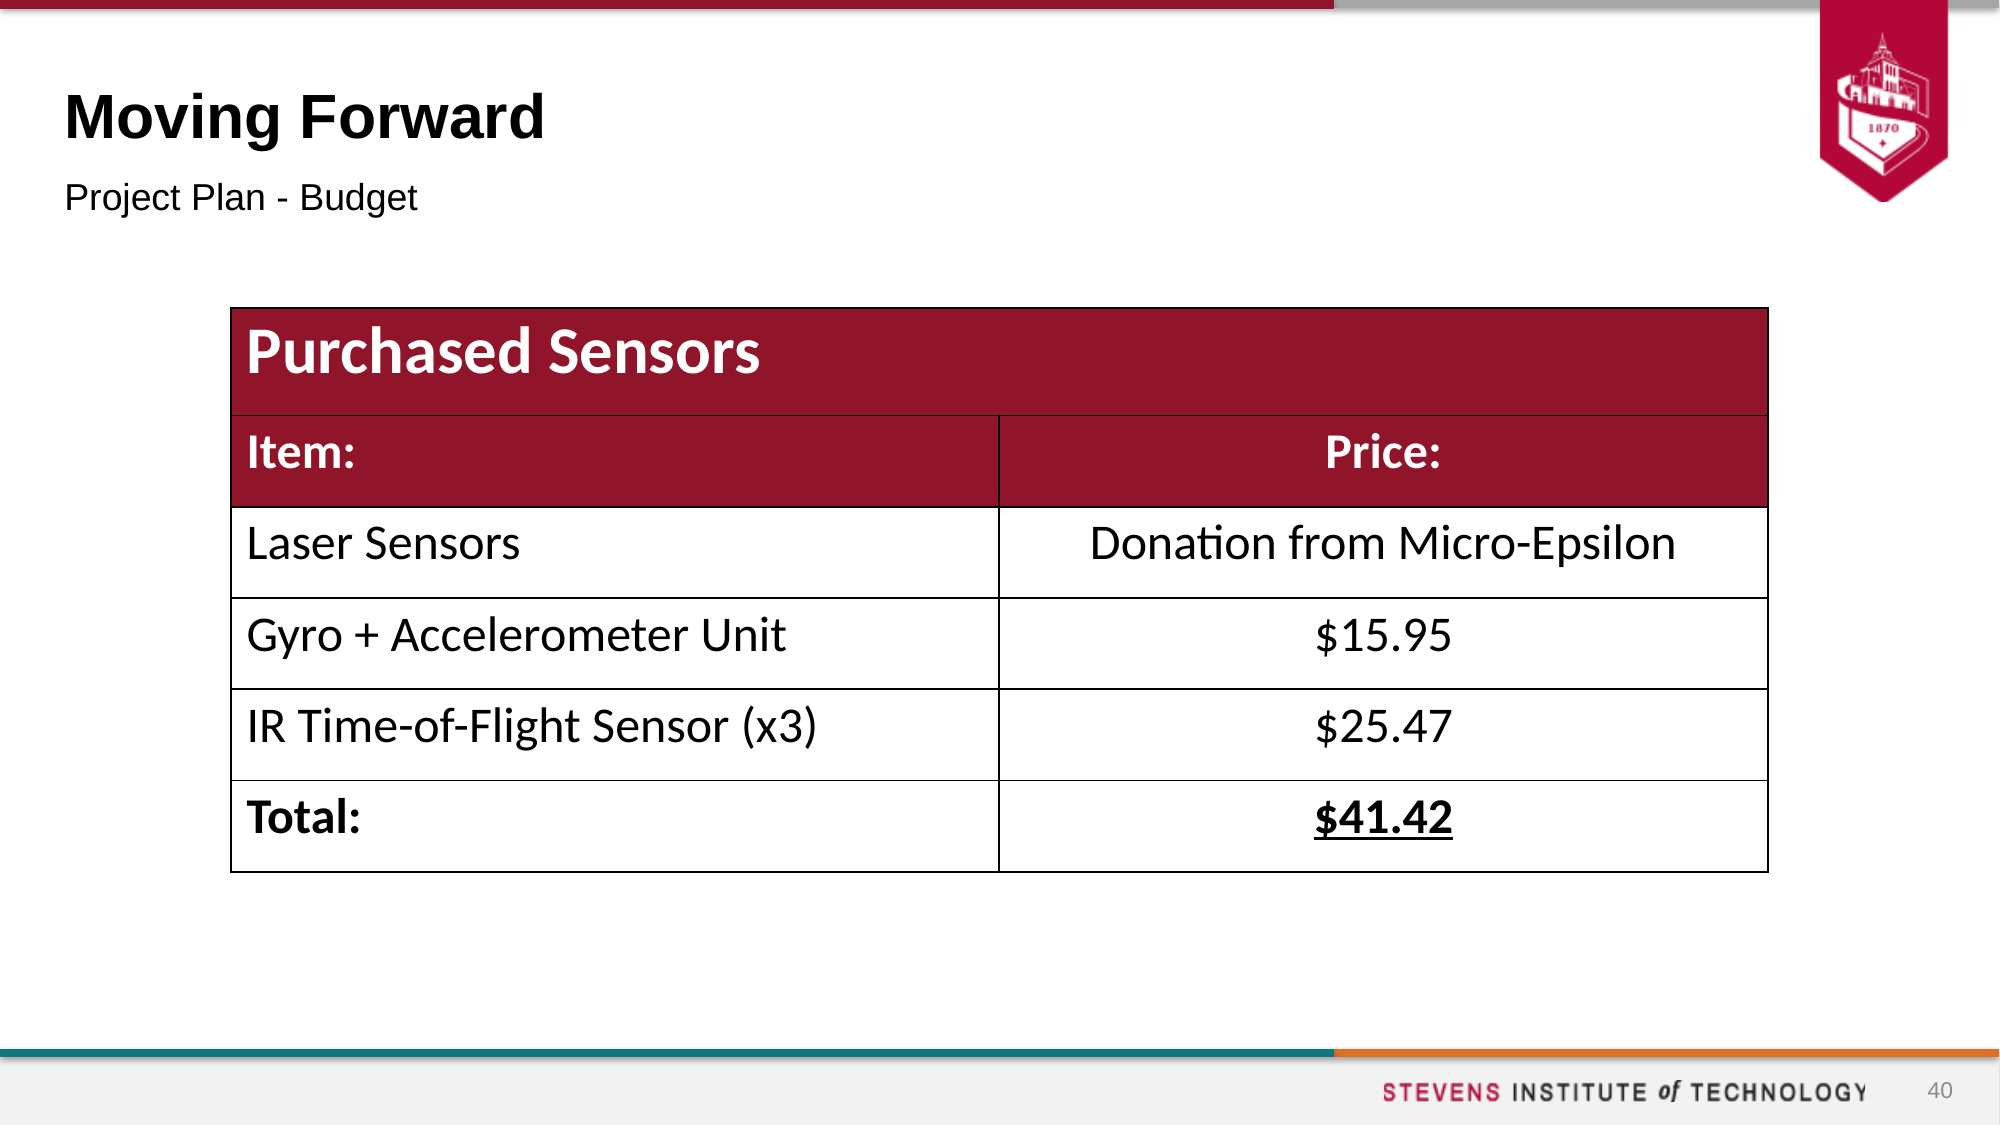

# Moving Forward
Project Plan - Budget

| Purchased Sensors |  |
| --- | --- |
| Item: | Price: |
| Laser Sensors | Donation from Micro-Epsilon |
| Gyro + Accelerometer Unit | $15.95 |
| IR Time-of-Flight Sensor (x3) | $25.47 |
| Total: | $41.42 |
40